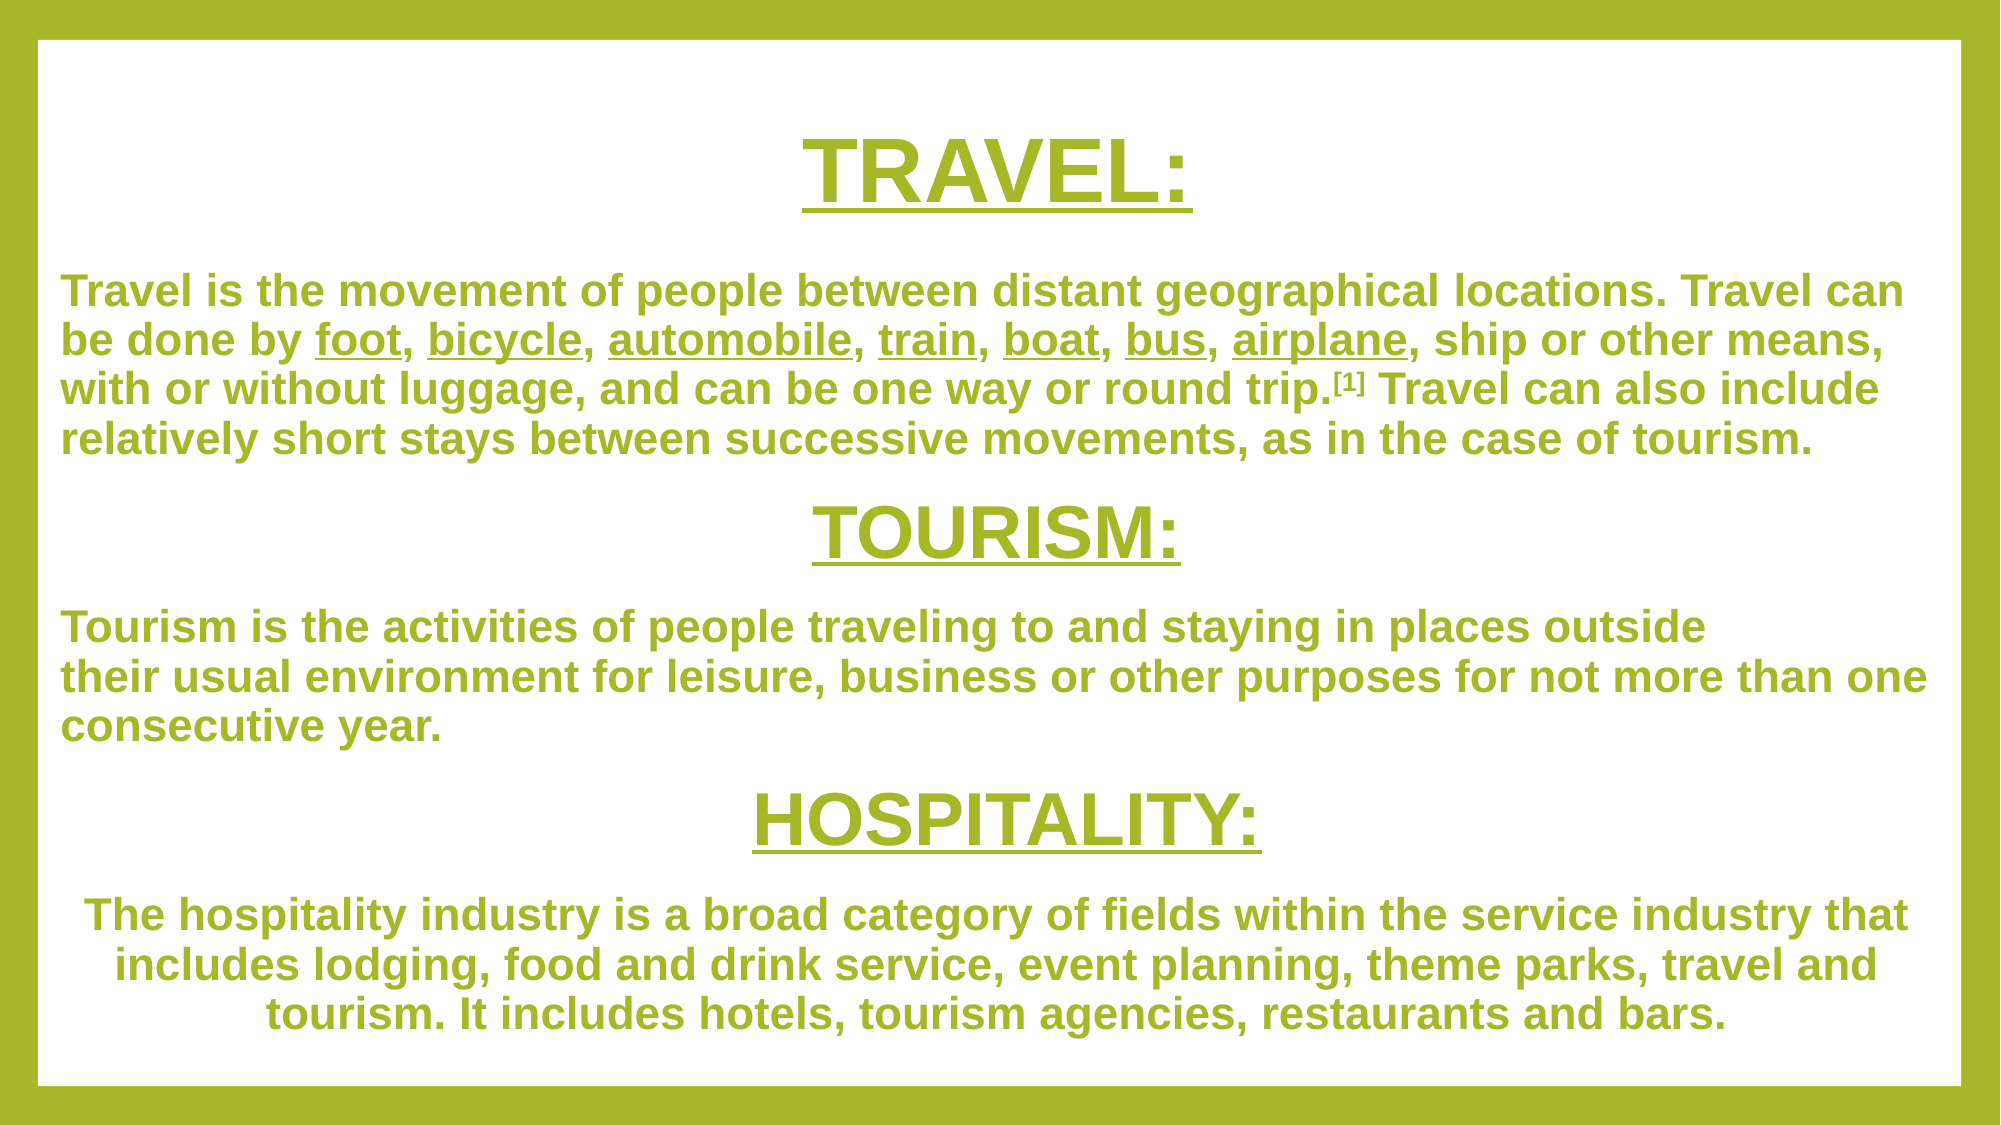

# TRAVEL:
Travel is the movement of people between distant geographical locations. Travel can be done by foot, bicycle, automobile, train, boat, bus, airplane, ship or other means, with or without luggage, and can be one way or round trip.[1] Travel can also include relatively short stays between successive movements, as in the case of tourism.
TOURISM:
Tourism is the activities of people traveling to and staying in places outside their usual environment for leisure, business or other purposes for not more than one consecutive year.
 HOSPITALITY:
The hospitality industry is a broad category of fields within the service industry that includes lodging, food and drink service, event planning, theme parks, travel and tourism. It includes hotels, tourism agencies, restaurants and bars.